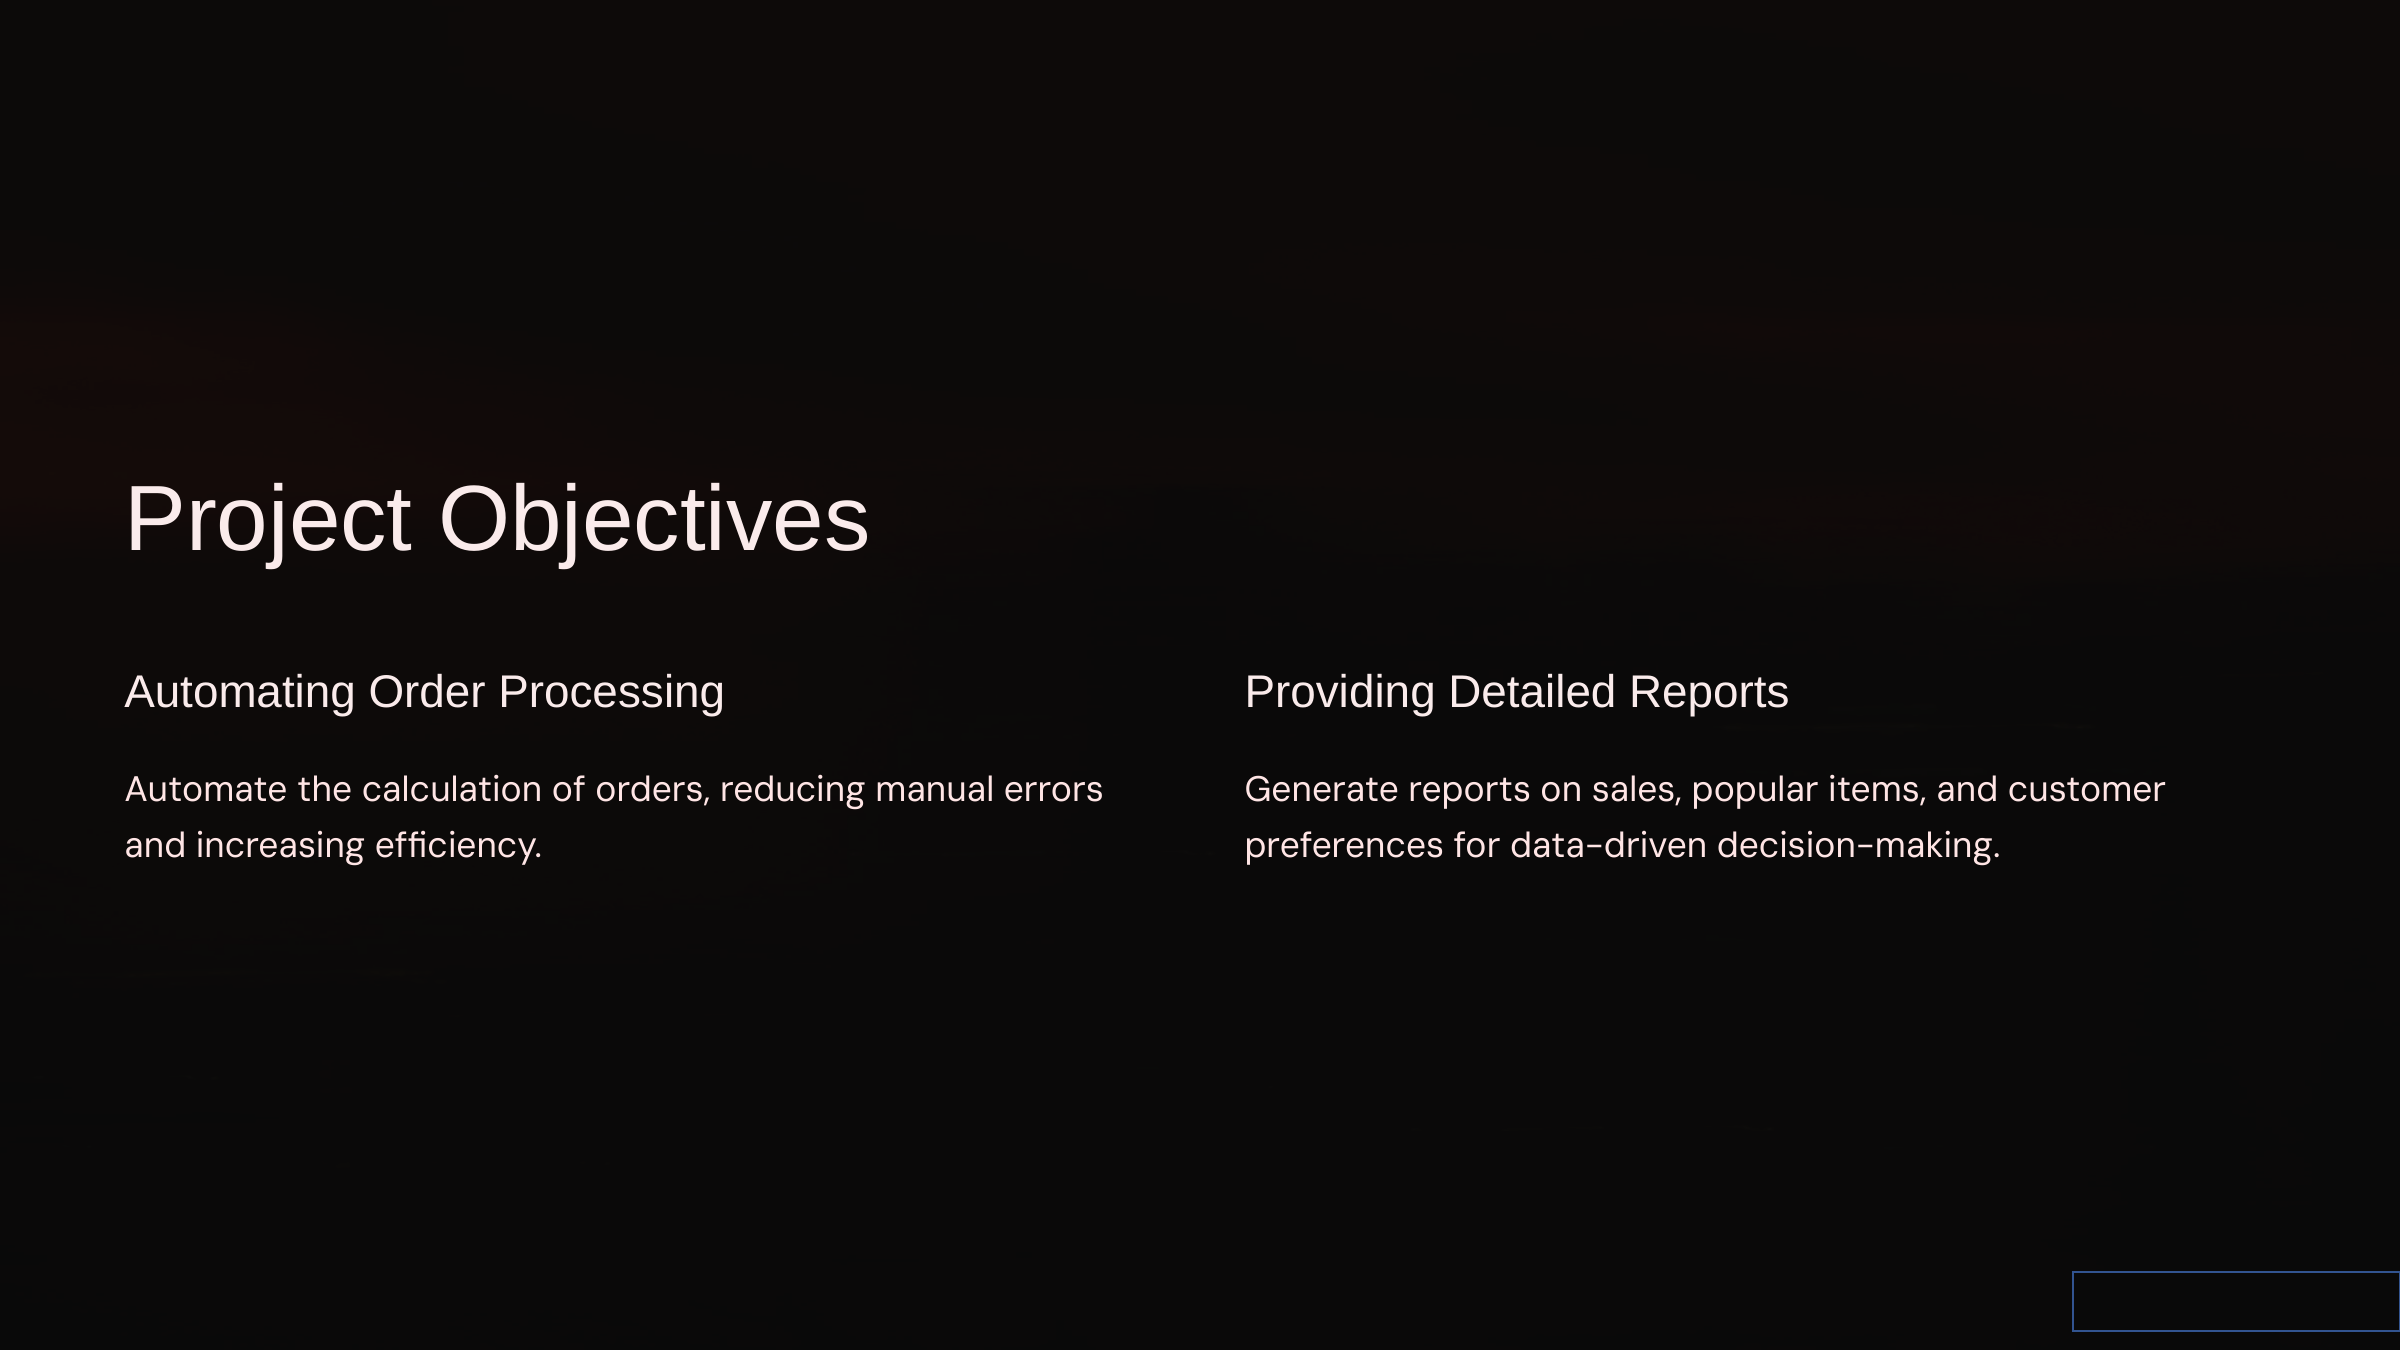

Project Objectives
Automating Order Processing
Providing Detailed Reports
Automate the calculation of orders, reducing manual errors and increasing efficiency.
Generate reports on sales, popular items, and customer preferences for data-driven decision-making.